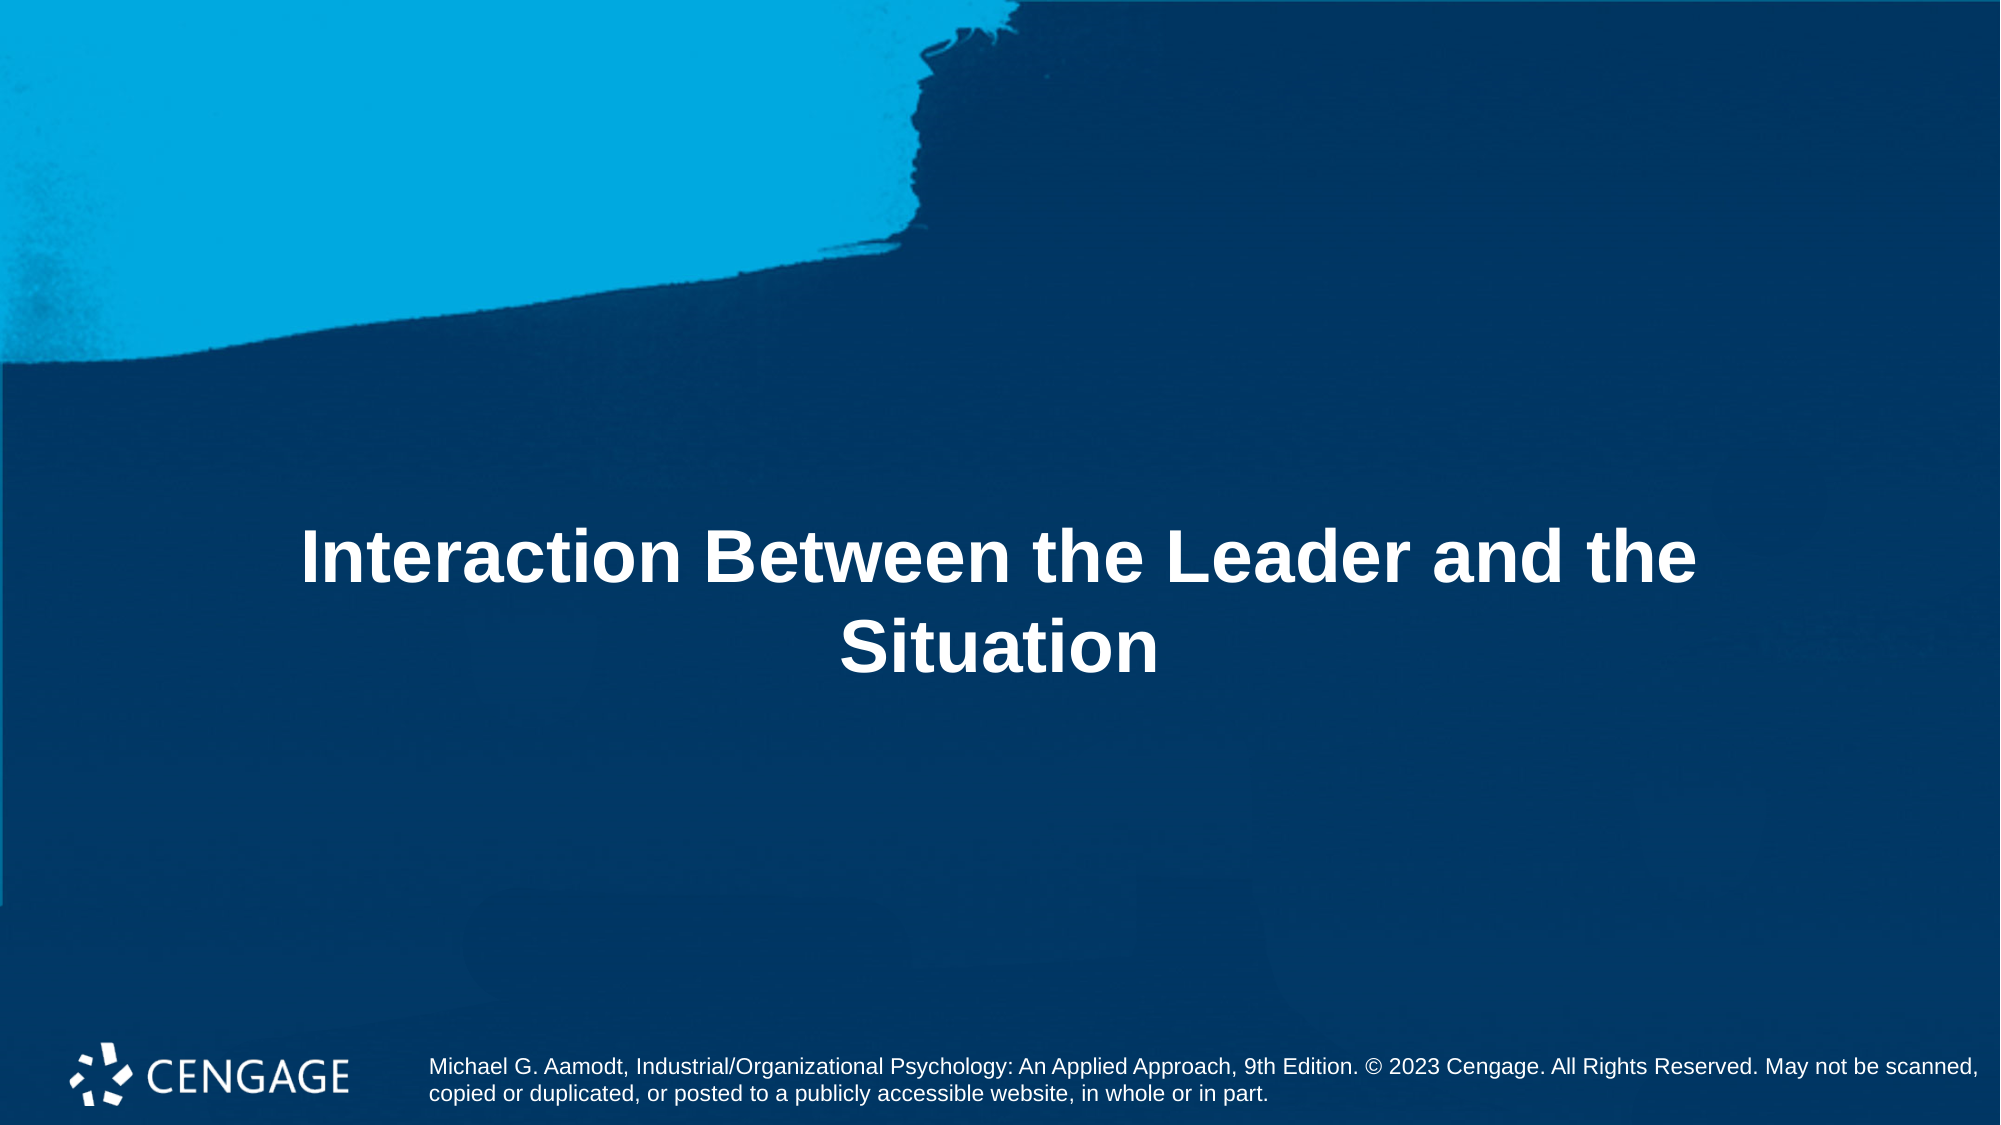

# Interaction Between the Leader and the Situation